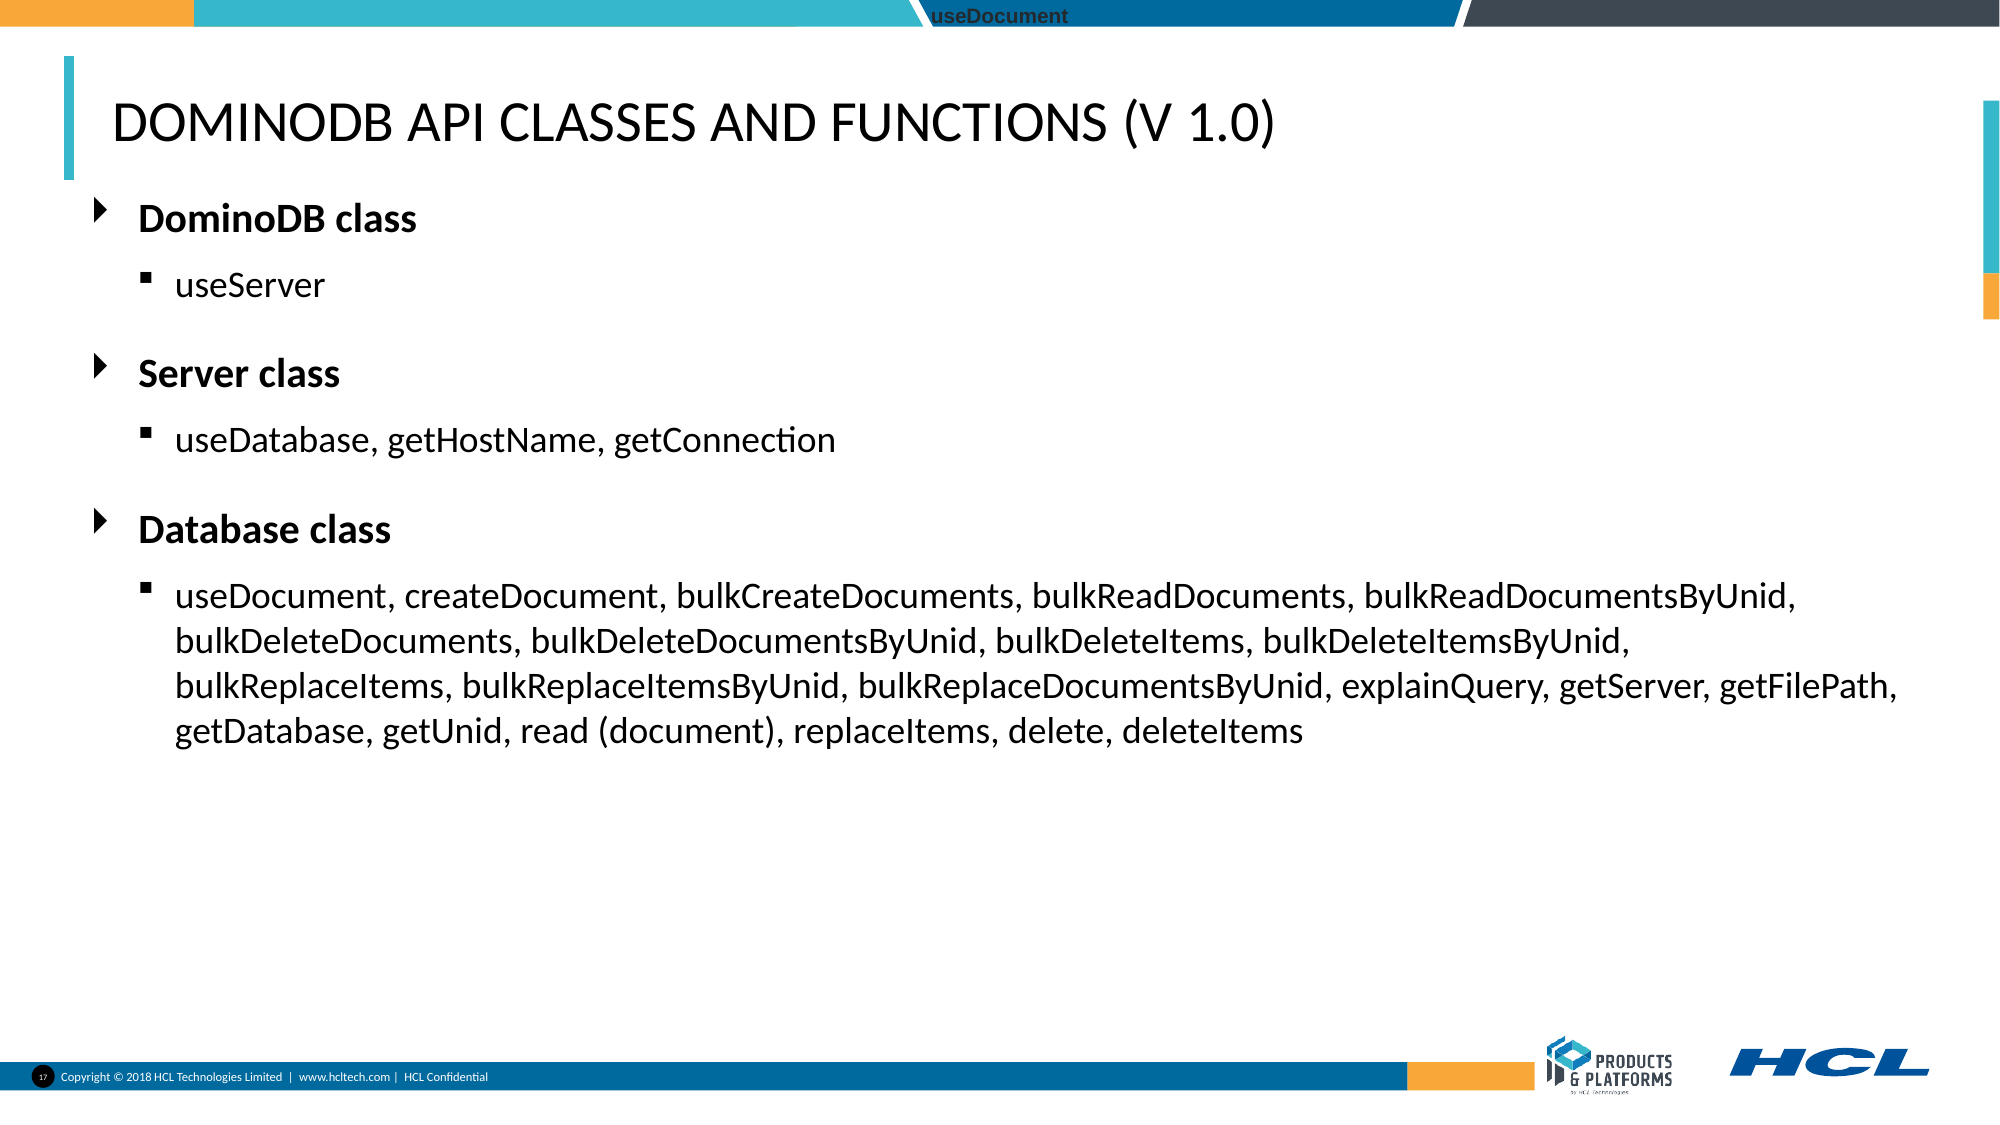

useDocument

# Dominodb api classes and functions (v 1.0)
DominoDB class
useServer
Server class
useDatabase, getHostName, getConnection
Database class
useDocument, createDocument, bulkCreateDocuments, bulkReadDocuments, bulkReadDocumentsByUnid, bulkDeleteDocuments, bulkDeleteDocumentsByUnid, bulkDeleteItems, bulkDeleteItemsByUnid, bulkReplaceItems, bulkReplaceItemsByUnid, bulkReplaceDocumentsByUnid, explainQuery, getServer, getFilePath, getDatabase, getUnid, read (document), replaceItems, delete, deleteItems